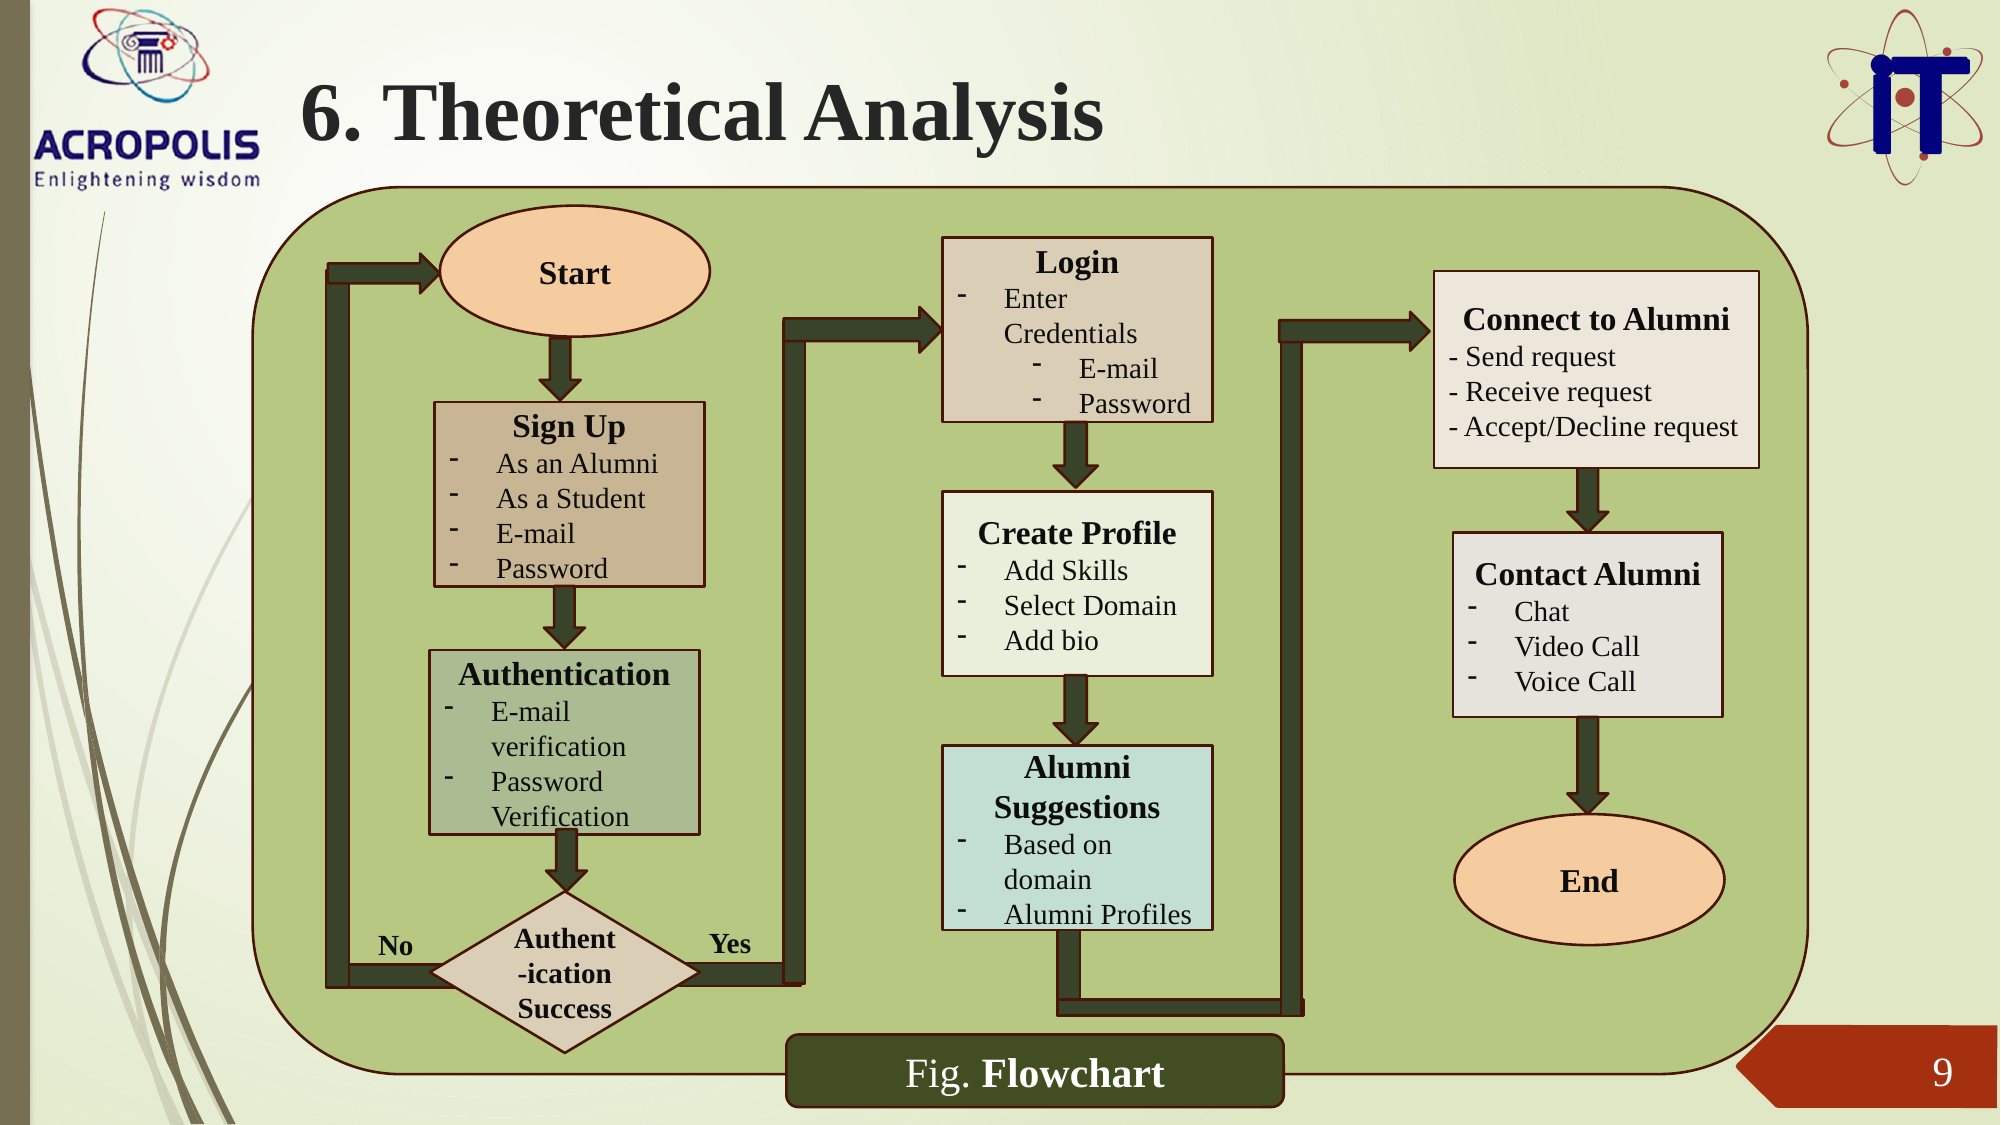

# 6. Theoretical Analysis

Start
Login
Enter Credentials
E-mail
Password

Connect to Alumni
- Send request
- Receive request
- Accept/Decline request

Sign Up
As an Alumni
As a Student
E-mail
Password

Create Profile
Add Skills
Select Domain
Add bio
Contact Alumni
Chat
Video Call
Voice Call

Authentication
E-mail verification
Password Verification

Alumni Suggestions
Based on domain
Alumni Profiles
End

Authent-ication Success
Yes
No

Fig. Flowchart
9